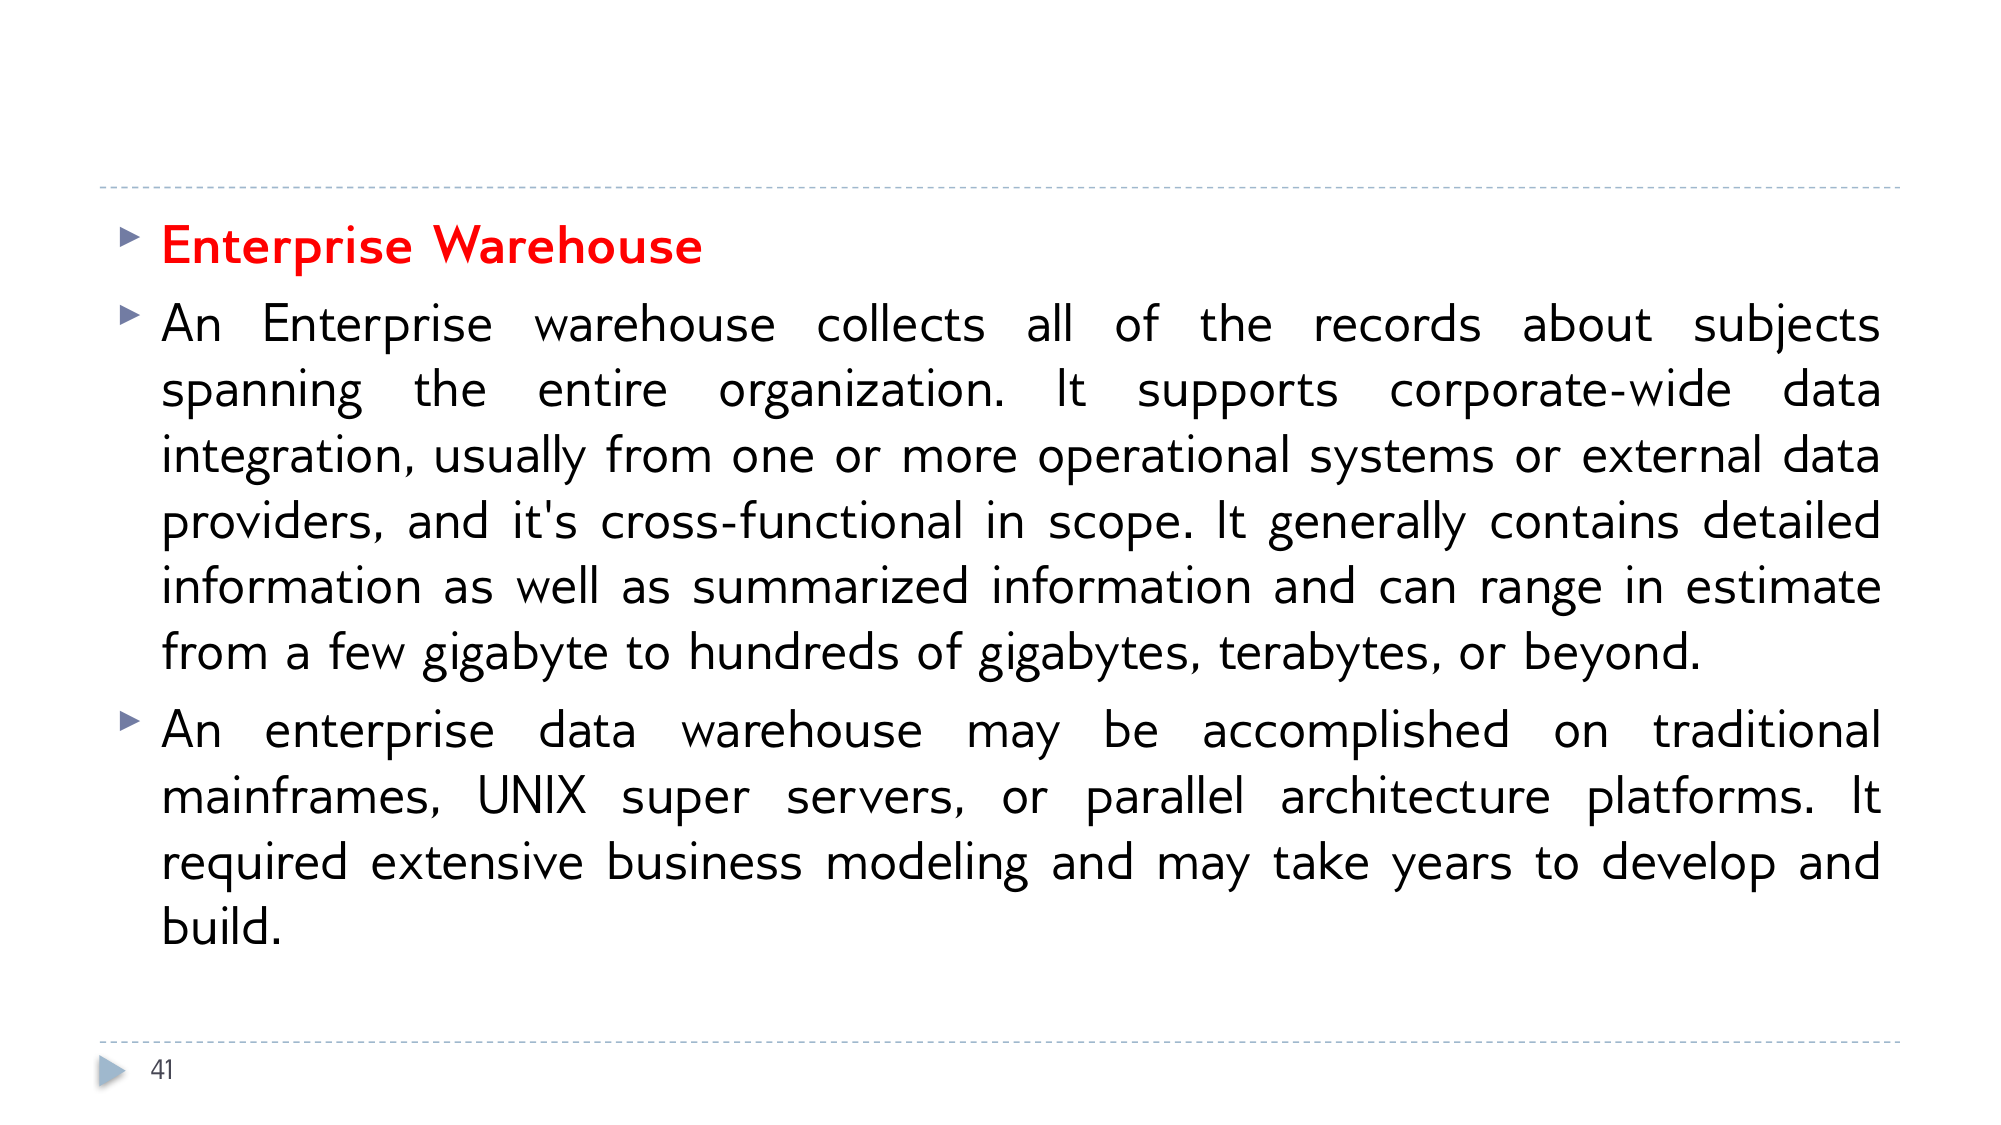

#
Enterprise Warehouse
An Enterprise warehouse collects all of the records about subjects spanning the entire organization. It supports corporate-wide data integration, usually from one or more operational systems or external data providers, and it's cross-functional in scope. It generally contains detailed information as well as summarized information and can range in estimate from a few gigabyte to hundreds of gigabytes, terabytes, or beyond.
An enterprise data warehouse may be accomplished on traditional mainframes, UNIX super servers, or parallel architecture platforms. It required extensive business modeling and may take years to develop and build.
41